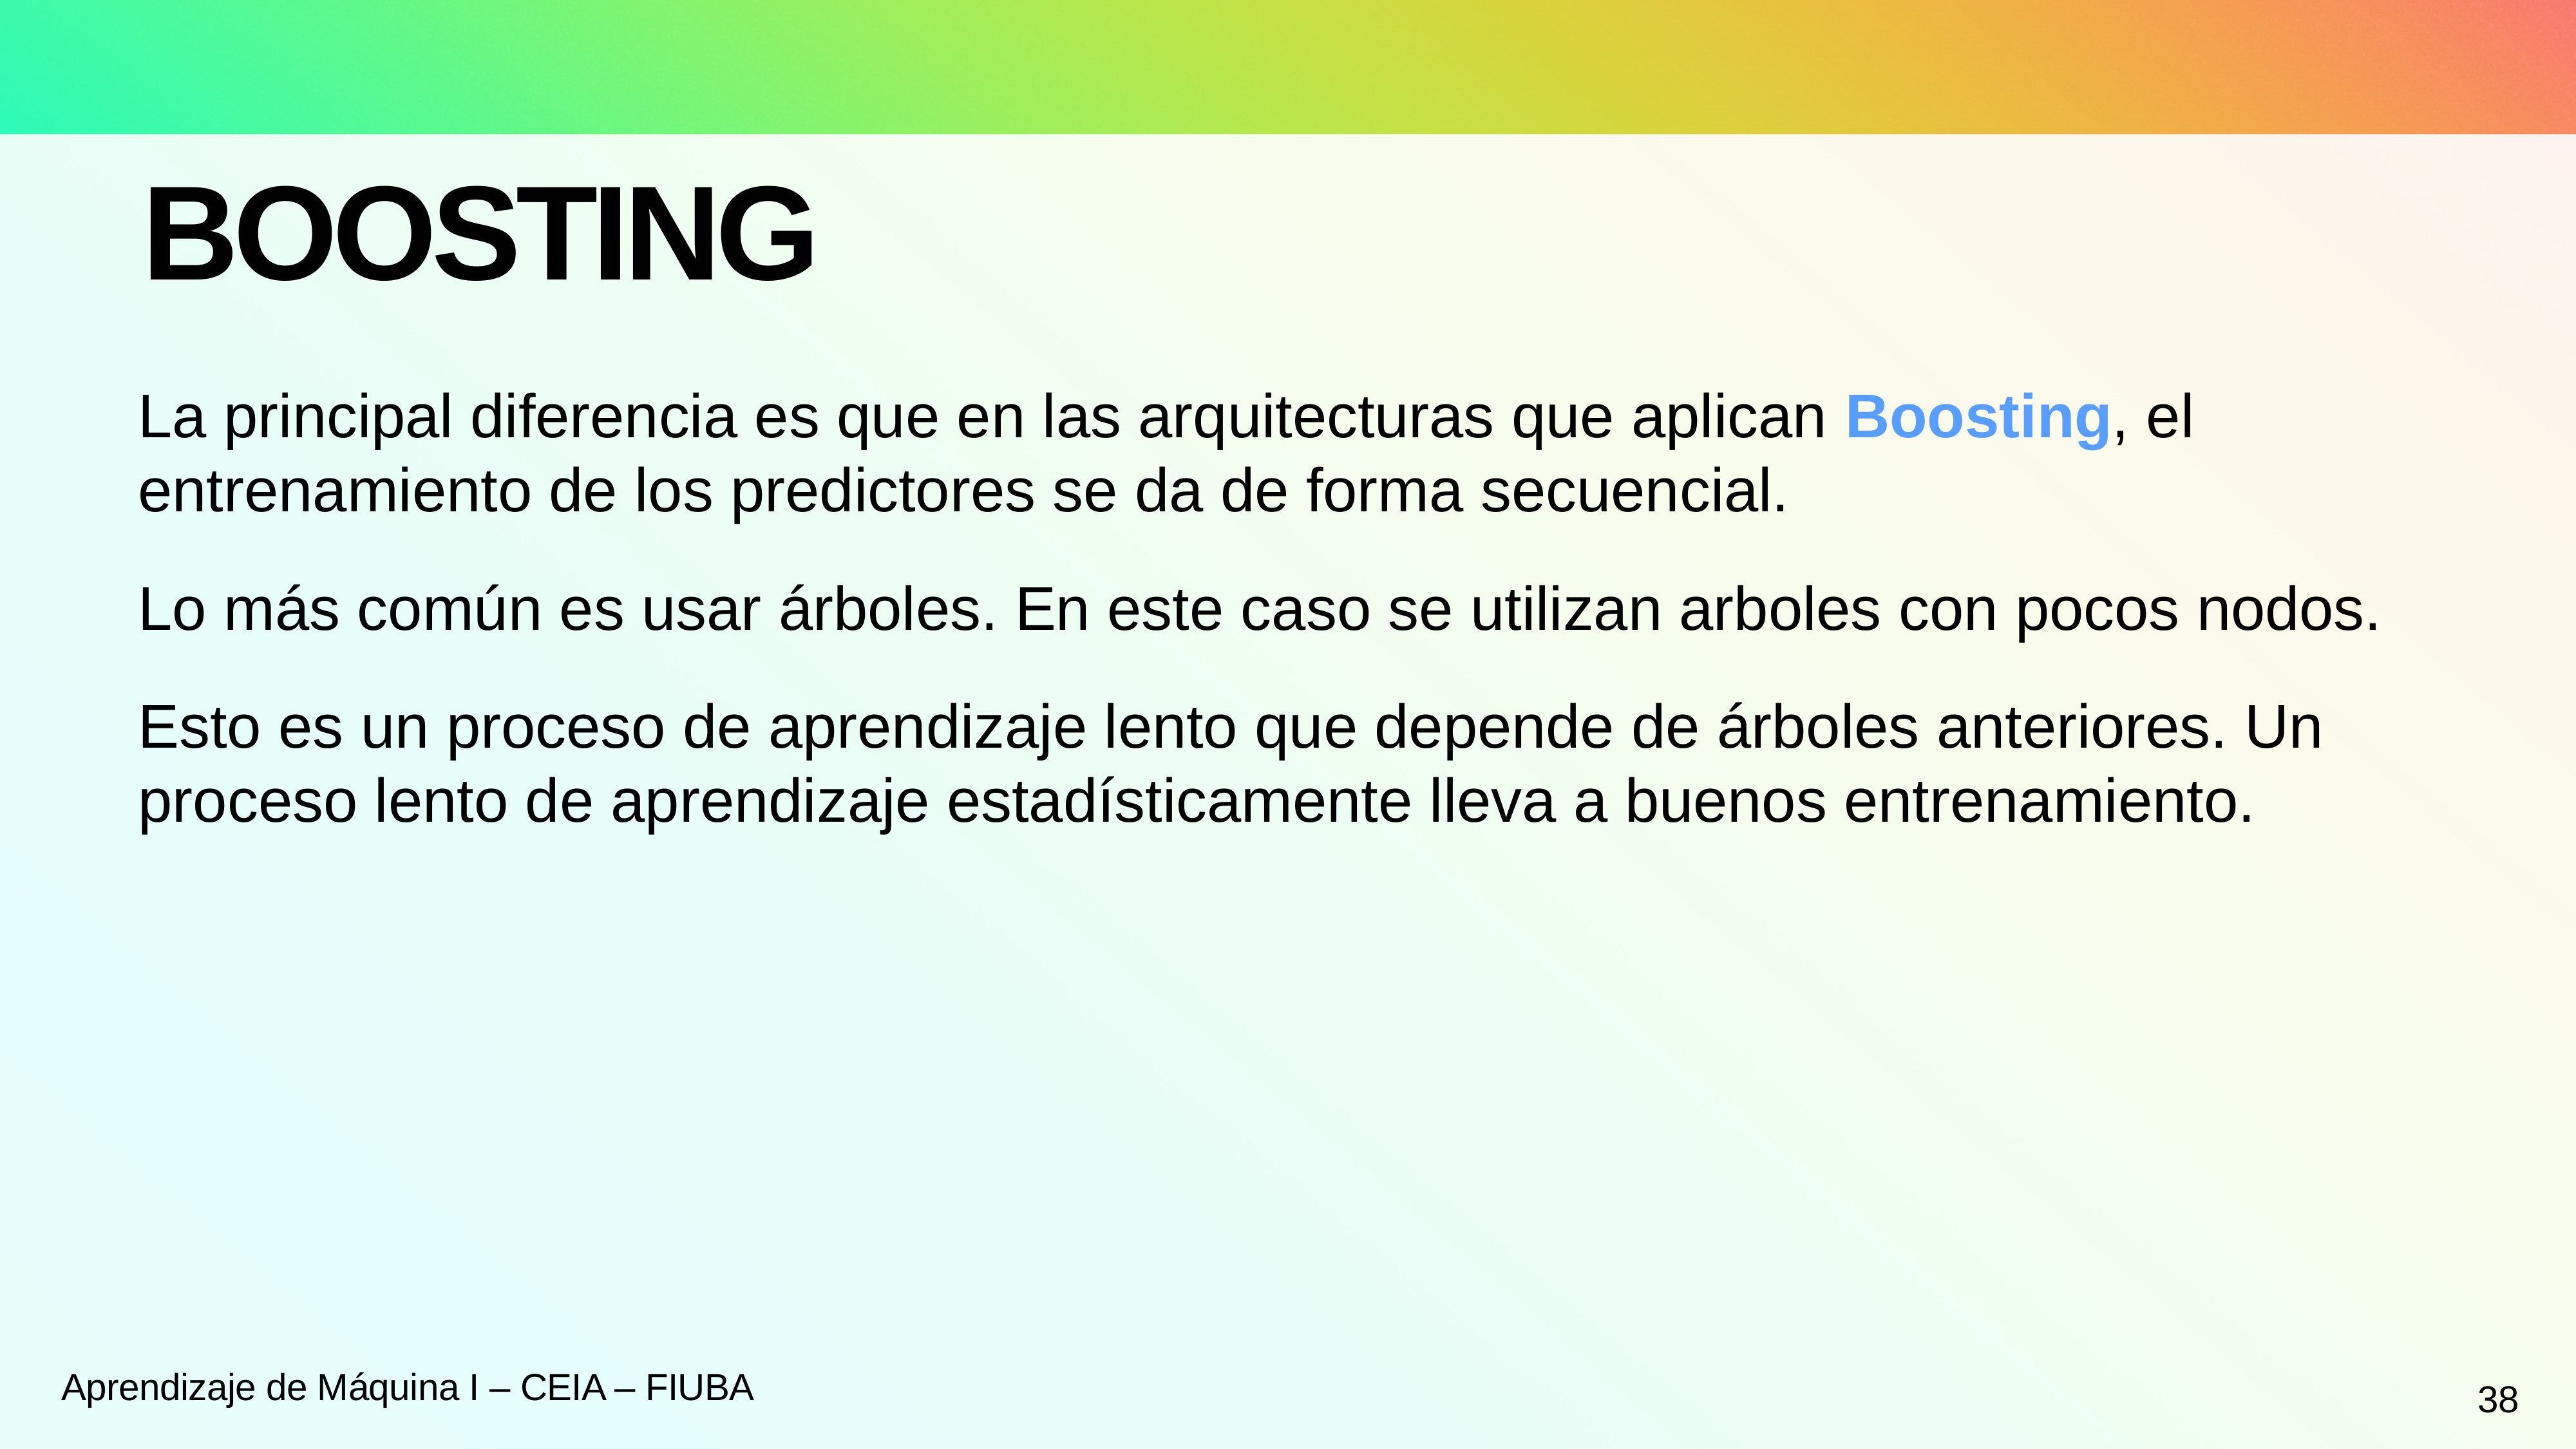

# Boosting
La principal diferencia es que en las arquitecturas que aplican Boosting, el entrenamiento de los predictores se da de forma secuencial.
Lo más común es usar árboles. En este caso se utilizan arboles con pocos nodos.
Esto es un proceso de aprendizaje lento que depende de árboles anteriores. Un proceso lento de aprendizaje estadísticamente lleva a buenos entrenamiento.

Aprendizaje de Máquina I – CEIA – FIUBA
38